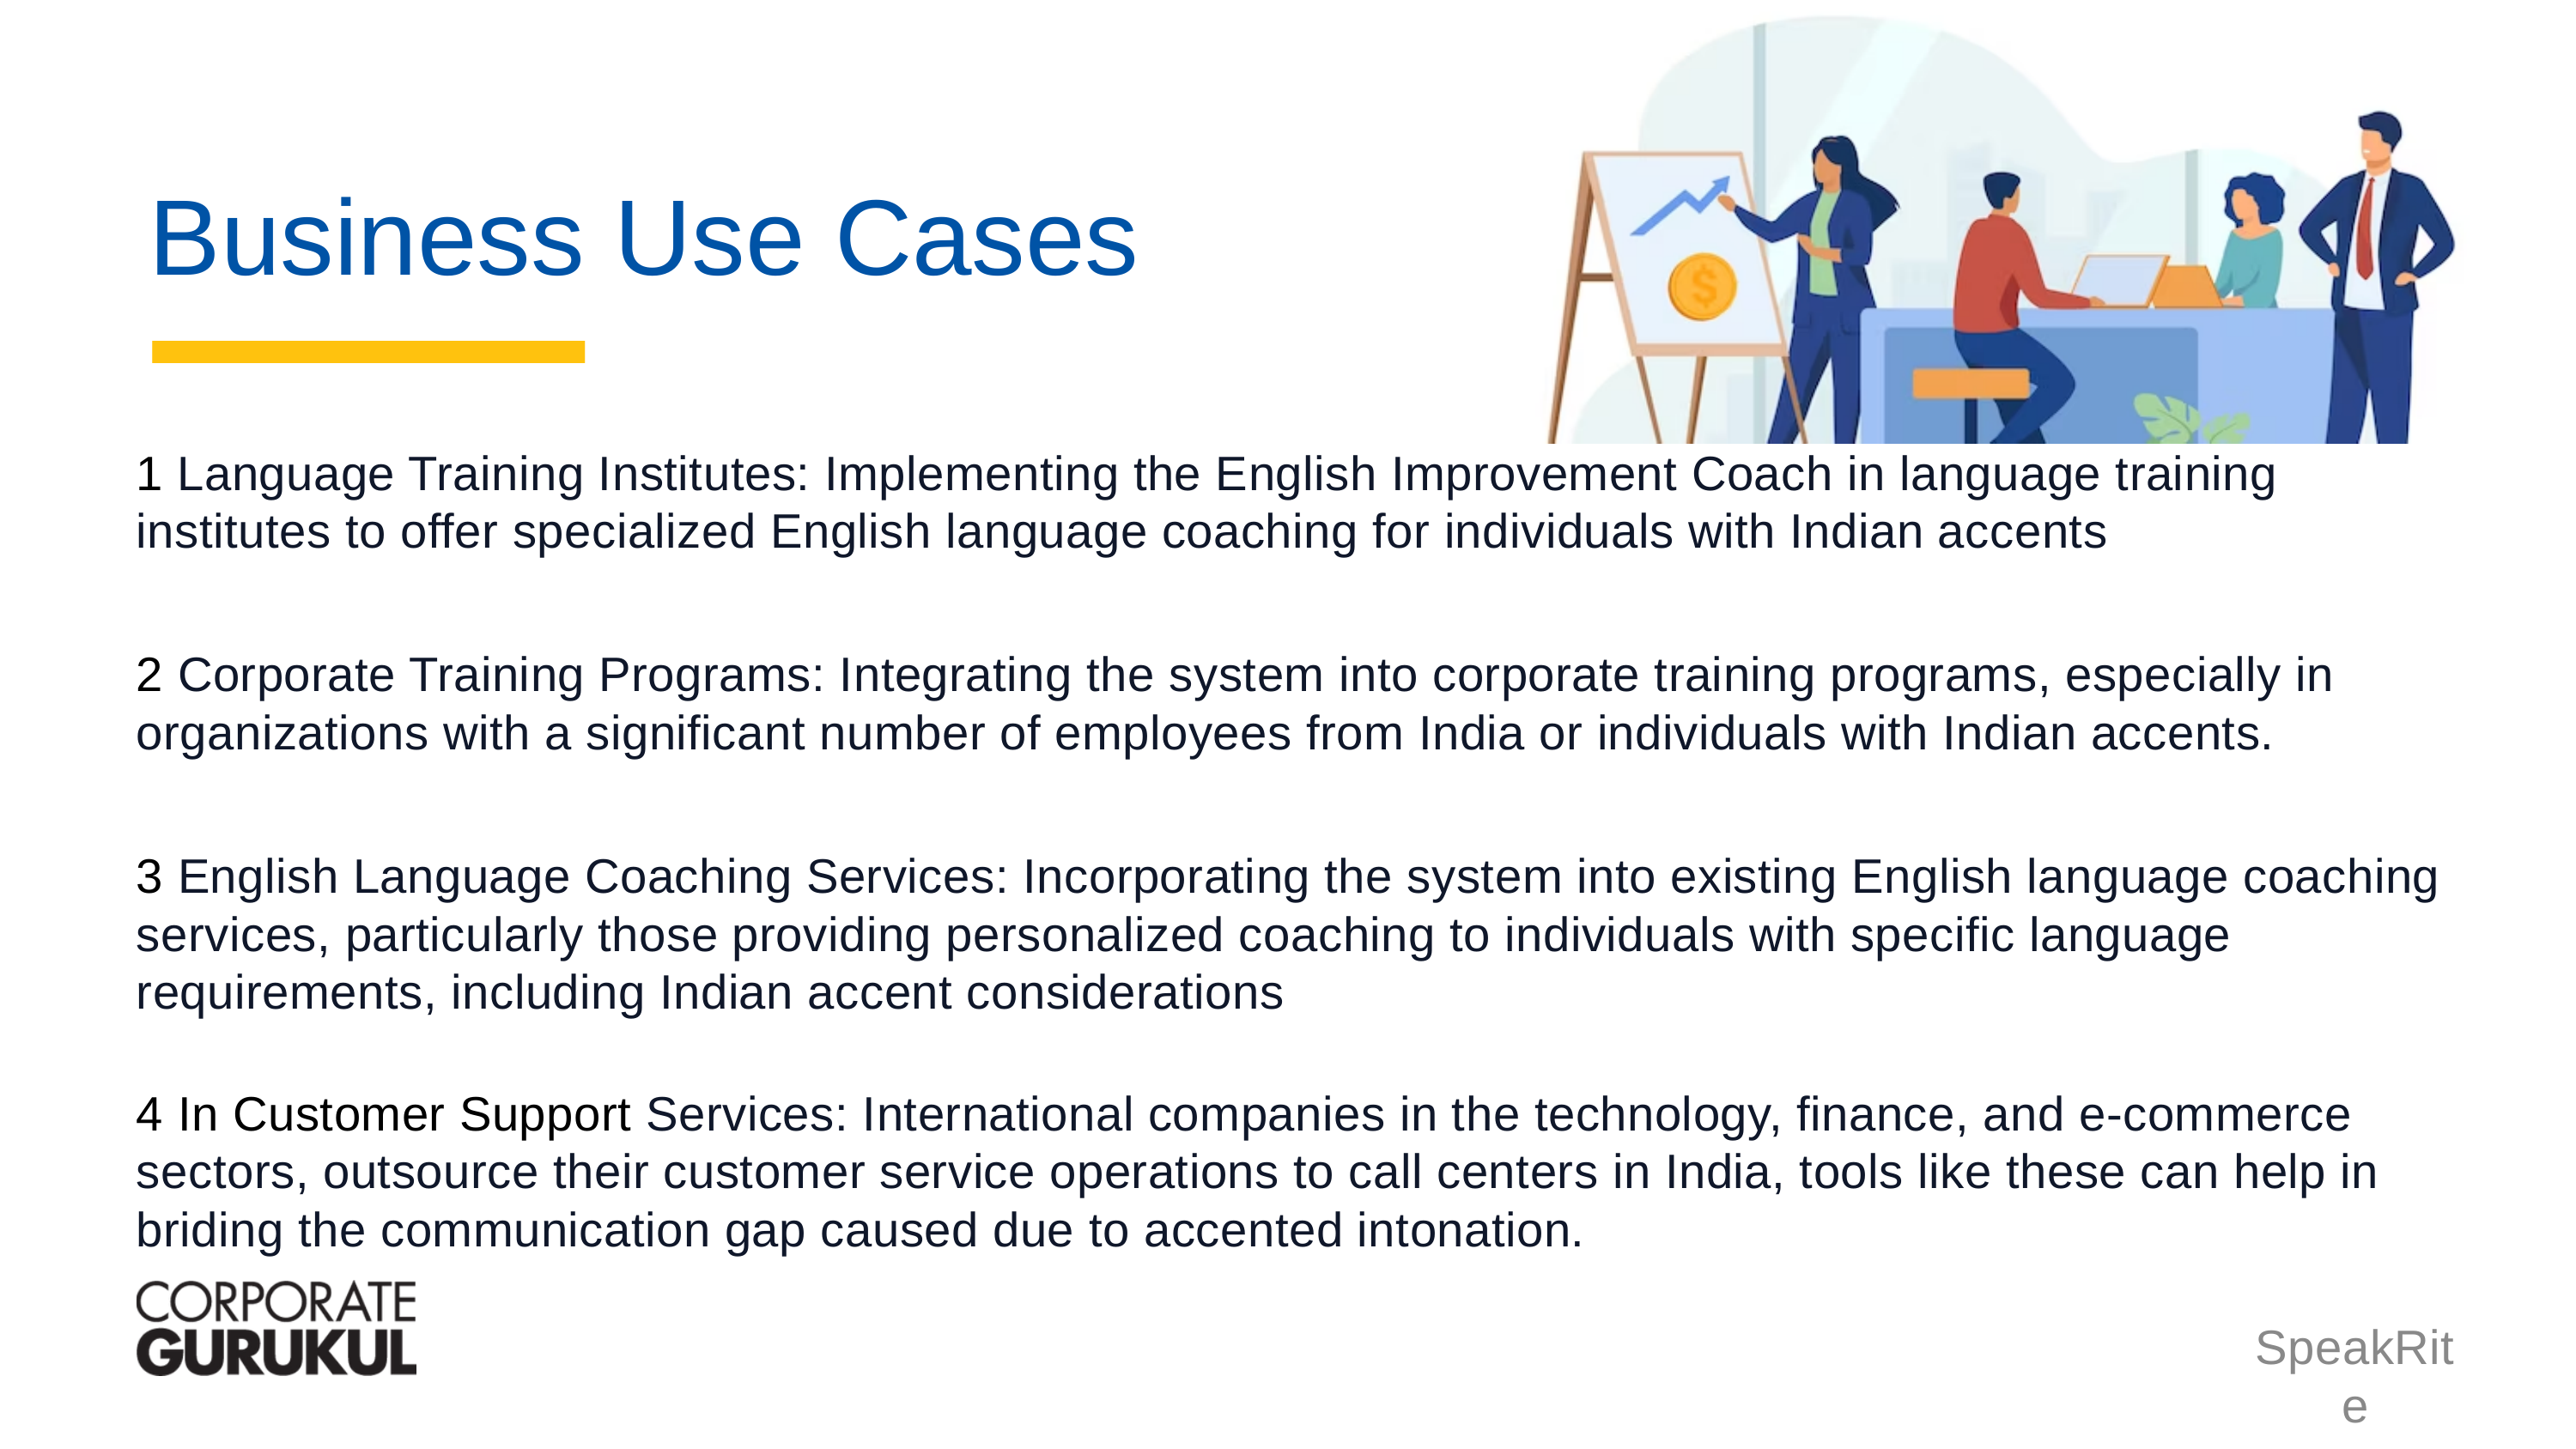

Business Use Cases

1 Language Training Institutes: Implementing the English Improvement Coach in language training institutes to offer specialized English language coaching for individuals with Indian accents
2 Corporate Training Programs: Integrating the system into corporate training programs, especially in organizations with a significant number of employees from India or individuals with Indian accents.
3 English Language Coaching Services: Incorporating the system into existing English language coaching services, particularly those providing personalized coaching to individuals with specific language requirements, including Indian accent considerations
4 In Customer Support Services: International companies in the technology, finance, and e-commerce sectors, outsource their customer service operations to call centers in India, tools like these can help in briding the communication gap caused due to accented intonation.

SpeakRite